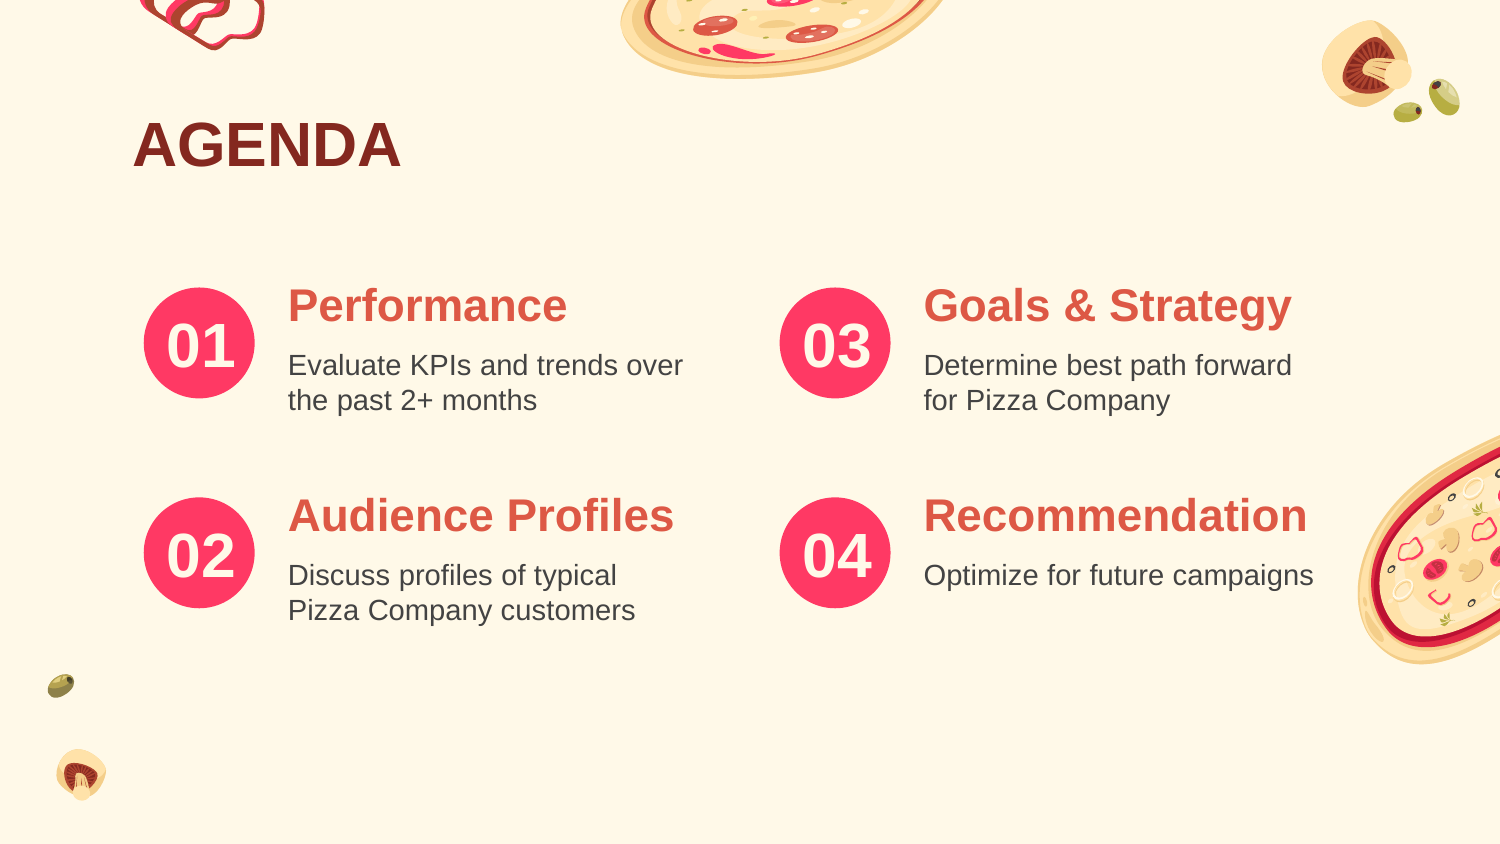

AGENDA
# Performance
Goals & Strategy

01
03
Evaluate KPIs and trends over the past 2+ months
Determine best path forward for Pizza Company
Audience Profiles
Recommendation

02
04
Discuss profiles of typical Pizza Company customers
Optimize for future campaigns